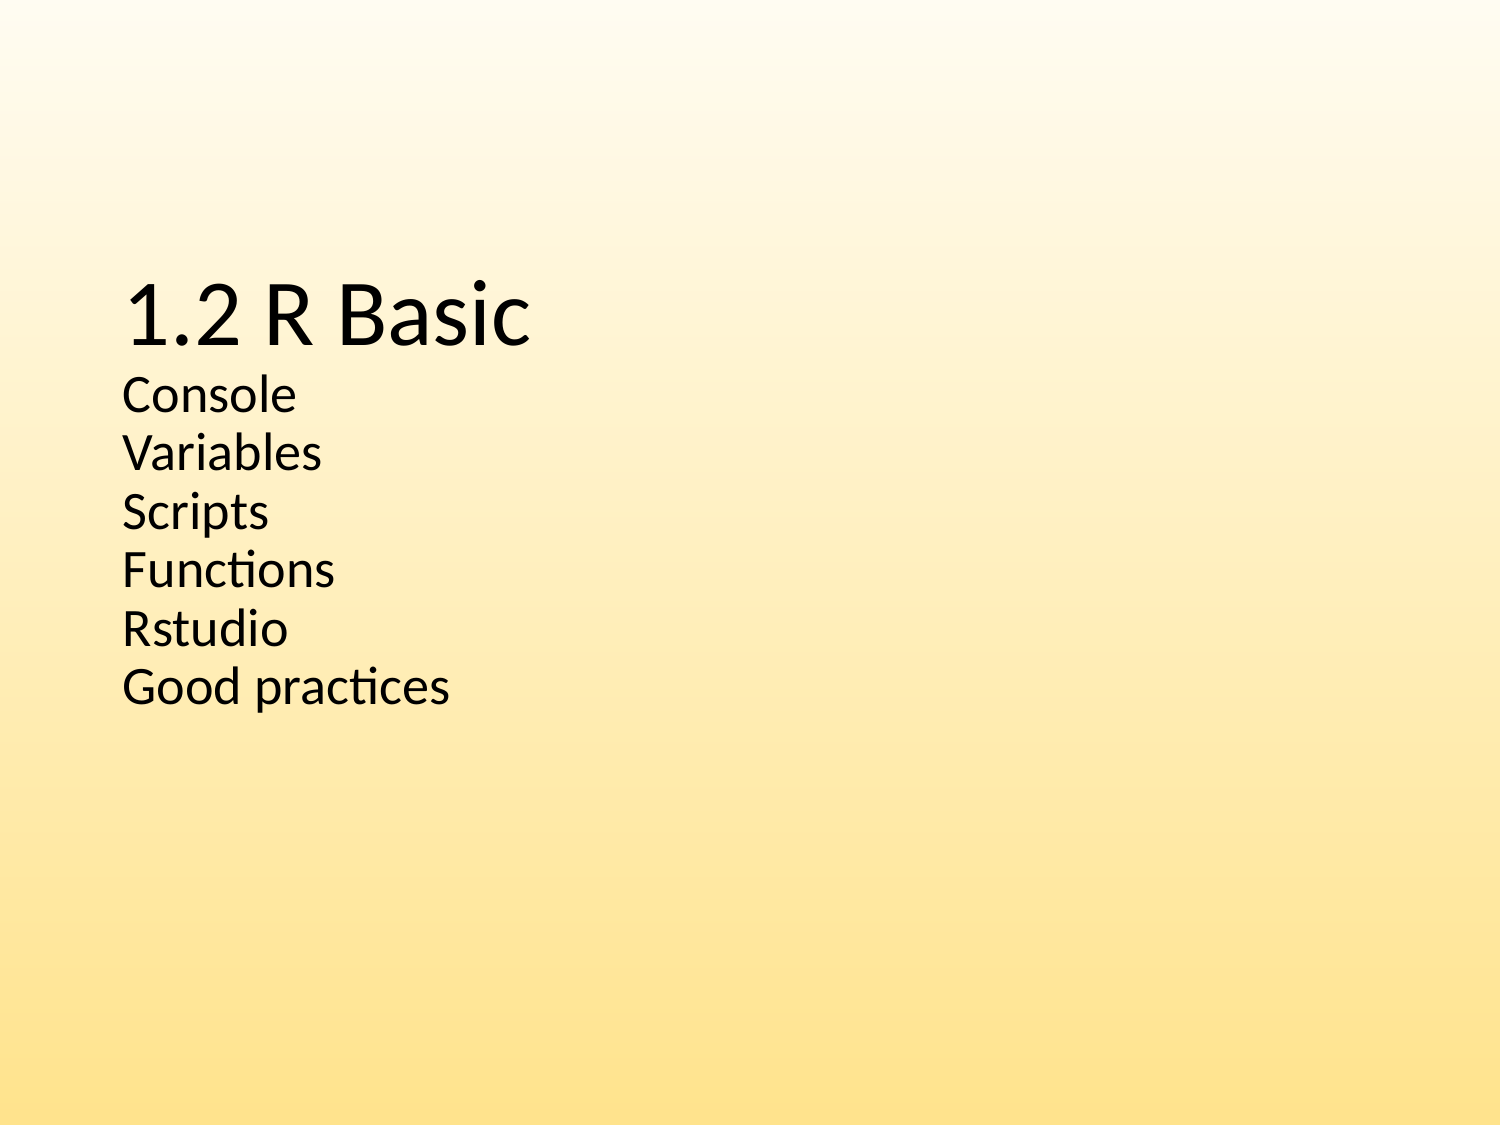

# 1.2 R Basic Console Variables Scripts Functions Rstudio Good practices